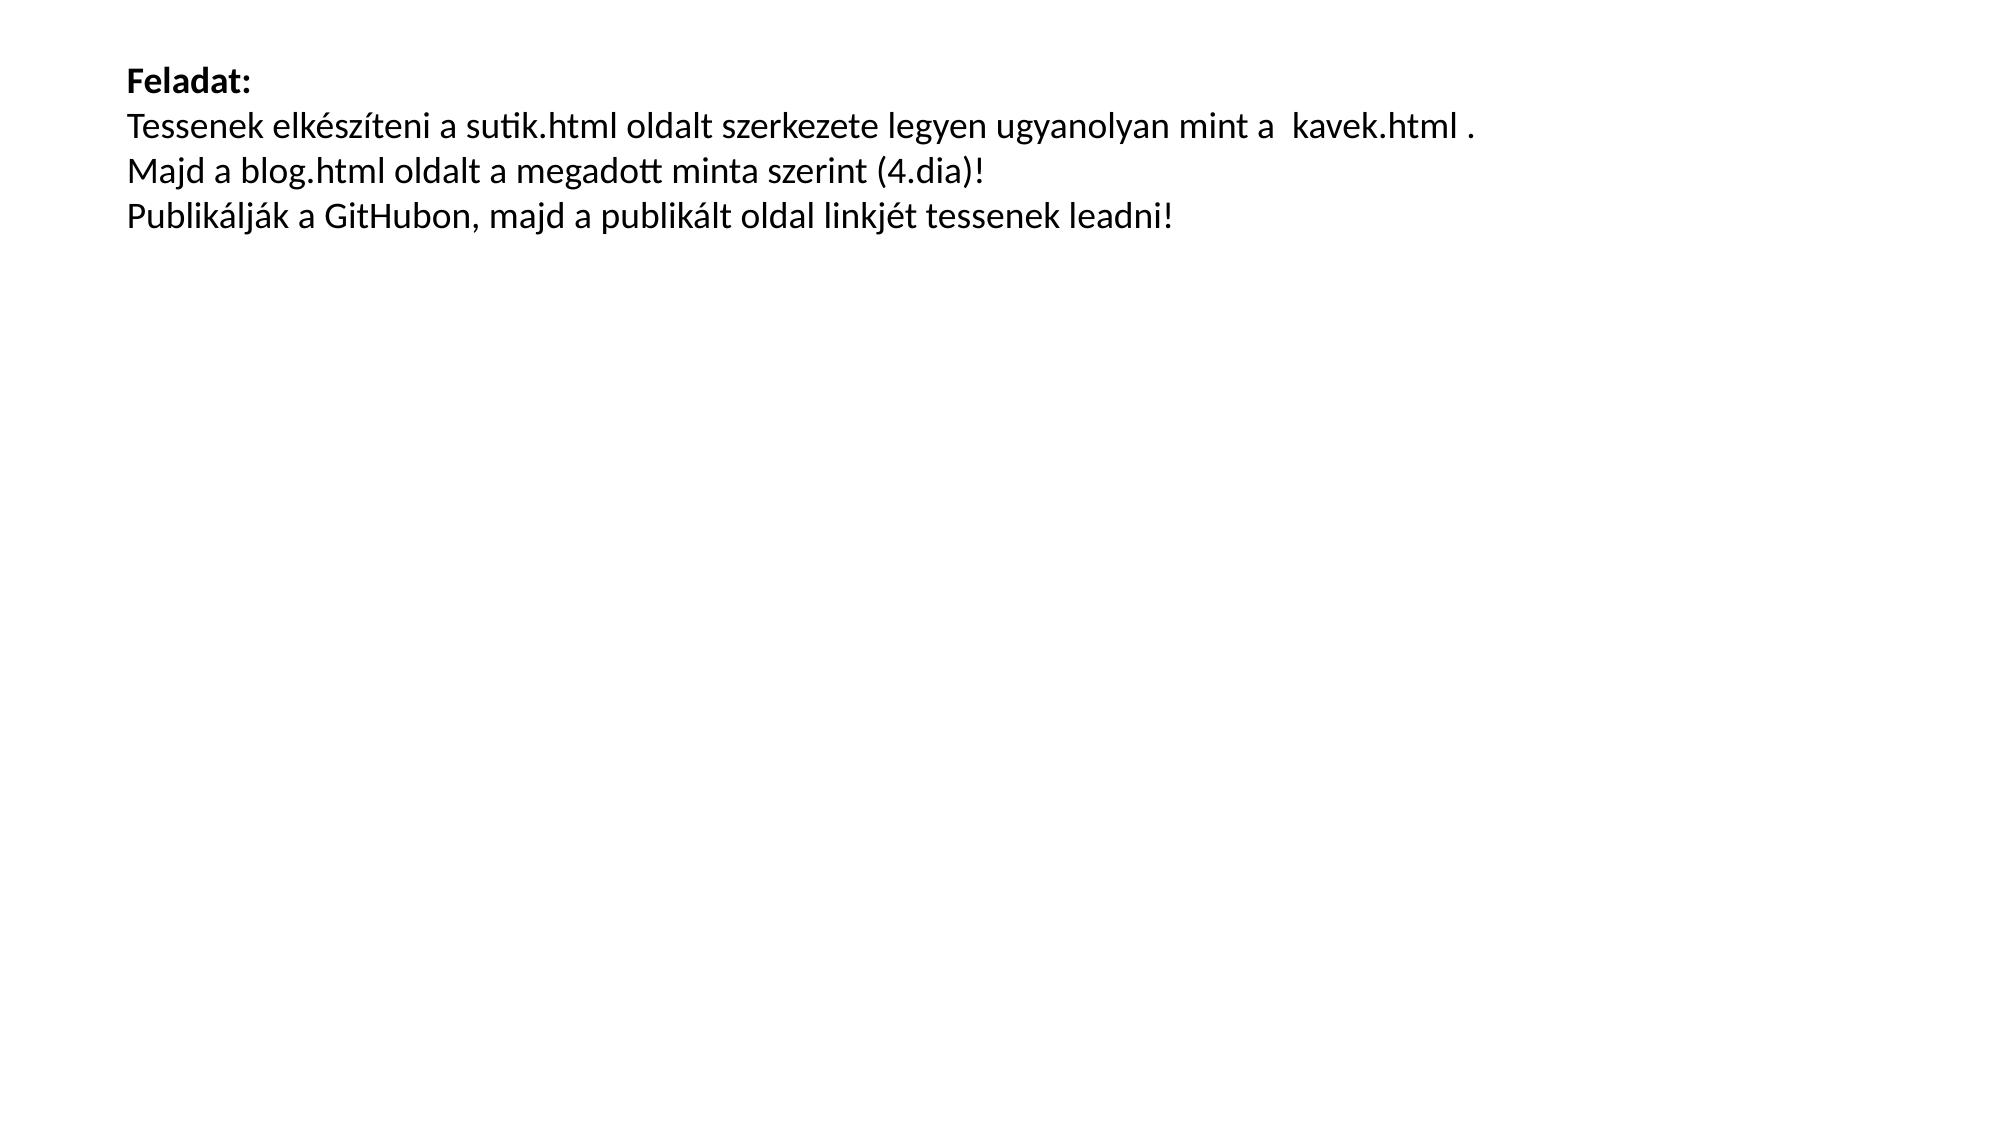

Feladat:
Tessenek elkészíteni a sutik.html oldalt szerkezete legyen ugyanolyan mint a  kavek.html .
Majd a blog.html oldalt a megadott minta szerint (4.dia)!
Publikálják a GitHubon, majd a publikált oldal linkjét tessenek leadni!